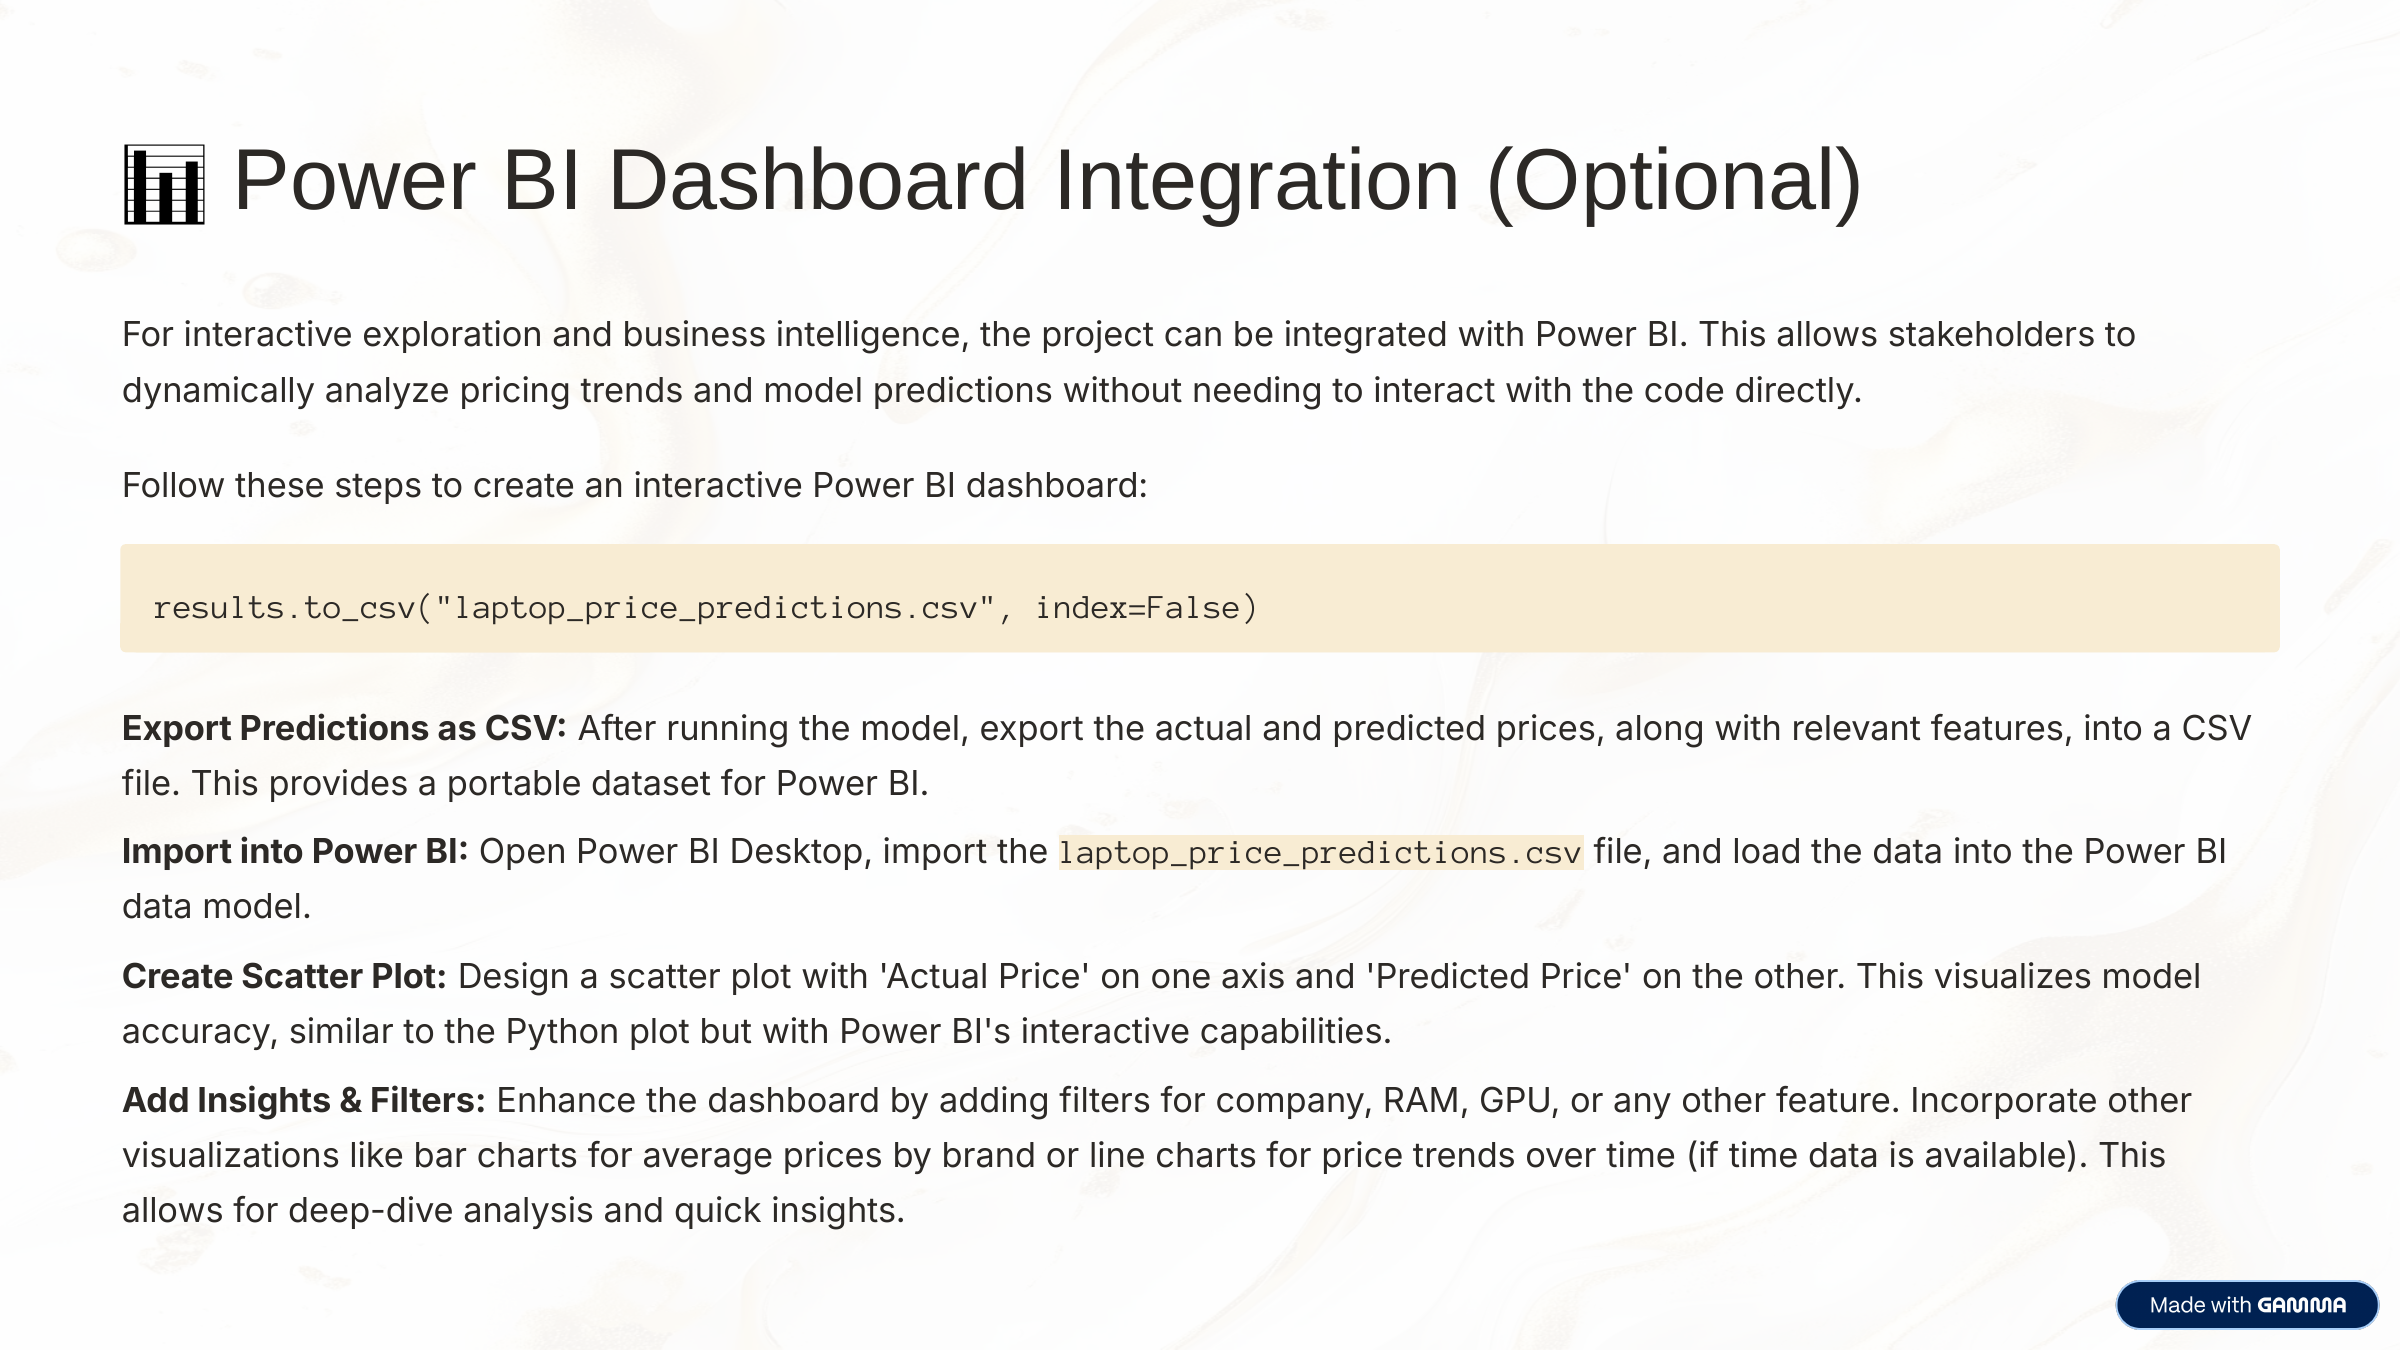

📊 Power BI Dashboard Integration (Optional)
For interactive exploration and business intelligence, the project can be integrated with Power BI. This allows stakeholders to dynamically analyze pricing trends and model predictions without needing to interact with the code directly.
Follow these steps to create an interactive Power BI dashboard:

results.to_csv("laptop_price_predictions.csv", index=False)
Export Predictions as CSV: After running the model, export the actual and predicted prices, along with relevant features, into a CSV file. This provides a portable dataset for Power BI.
Import into Power BI: Open Power BI Desktop, import the laptop_price_predictions.csv file, and load the data into the Power BI data model.
Create Scatter Plot: Design a scatter plot with 'Actual Price' on one axis and 'Predicted Price' on the other. This visualizes model accuracy, similar to the Python plot but with Power BI's interactive capabilities.
Add Insights & Filters: Enhance the dashboard by adding filters for company, RAM, GPU, or any other feature. Incorporate other visualizations like bar charts for average prices by brand or line charts for price trends over time (if time data is available). This allows for deep-dive analysis and quick insights.